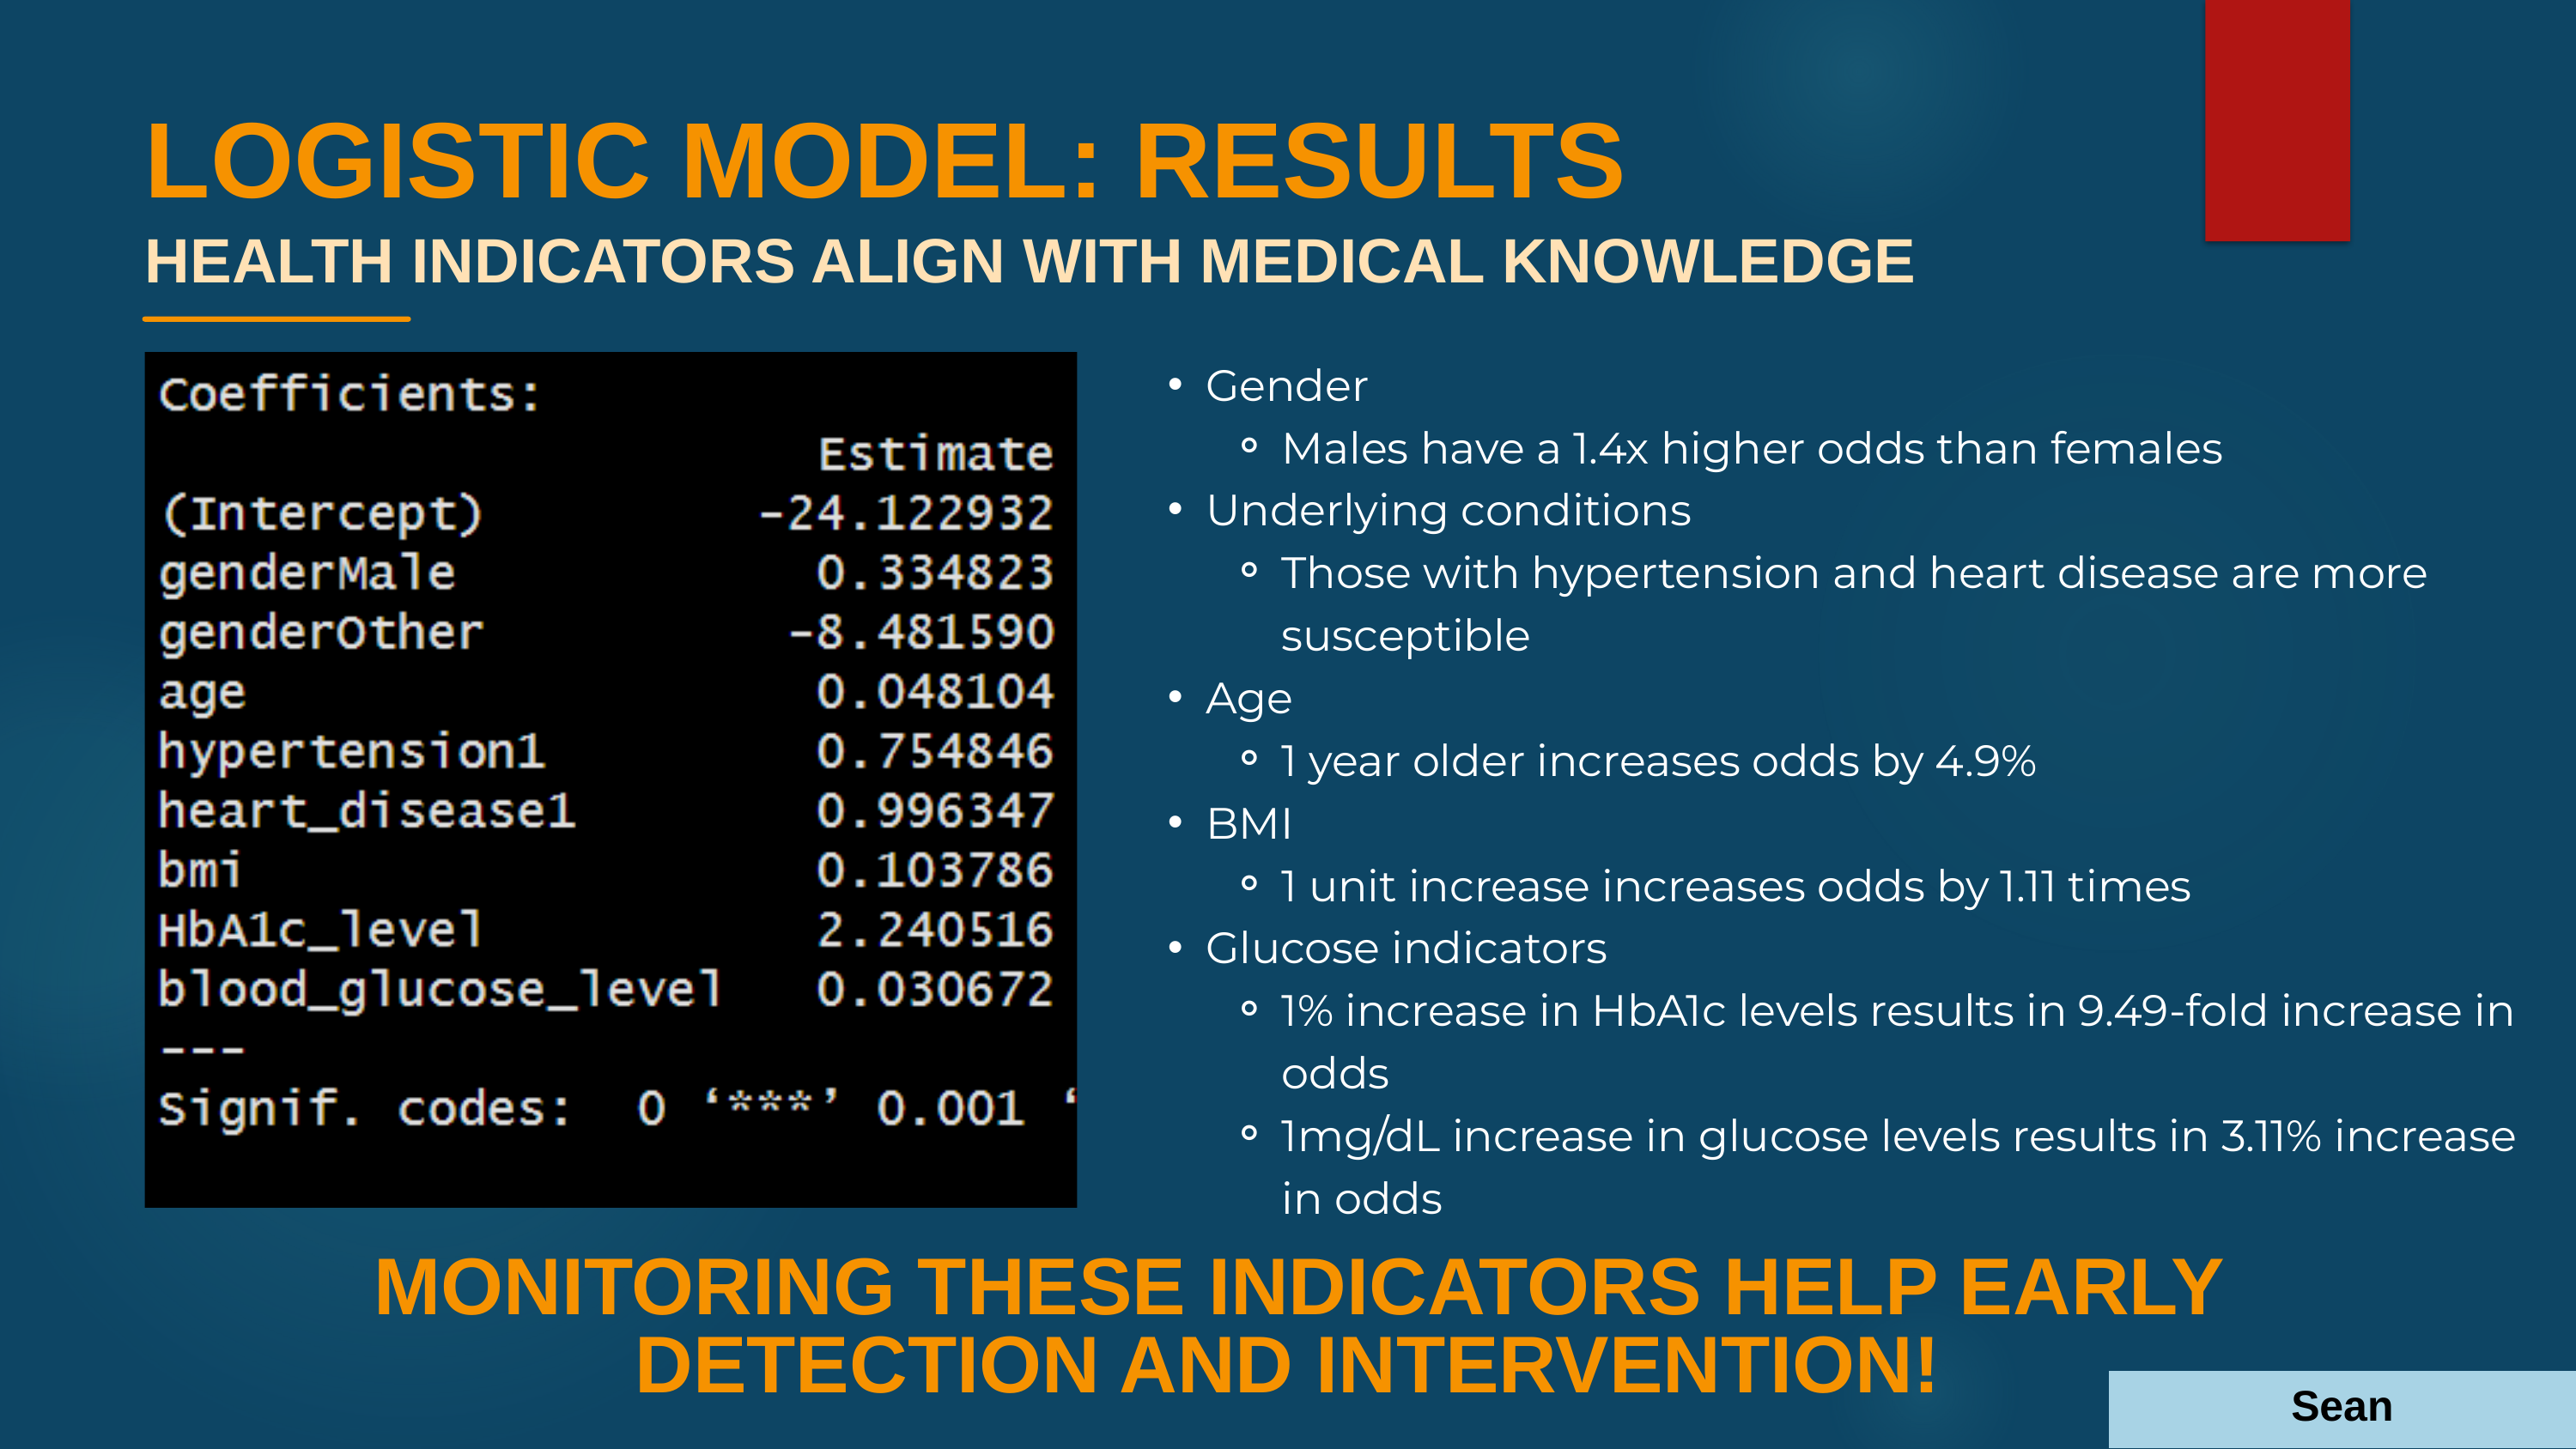

LOGISTIC MODEL: RESULTS
HEALTH INDICATORS ALIGN WITH MEDICAL KNOWLEDGE

Gender
Males have a 1.4x higher odds than females
Underlying conditions
Those with hypertension and heart disease are more susceptible
Age
1 year older increases odds by 4.9%
BMI
1 unit increase increases odds by 1.11 times
Glucose indicators
1% increase in HbA1c levels results in 9.49-fold increase in odds
1mg/dL increase in glucose levels results in 3.11% increase in odds

 MONITORING THESE INDICATORS HELP EARLY DETECTION AND INTERVENTION!

Sean